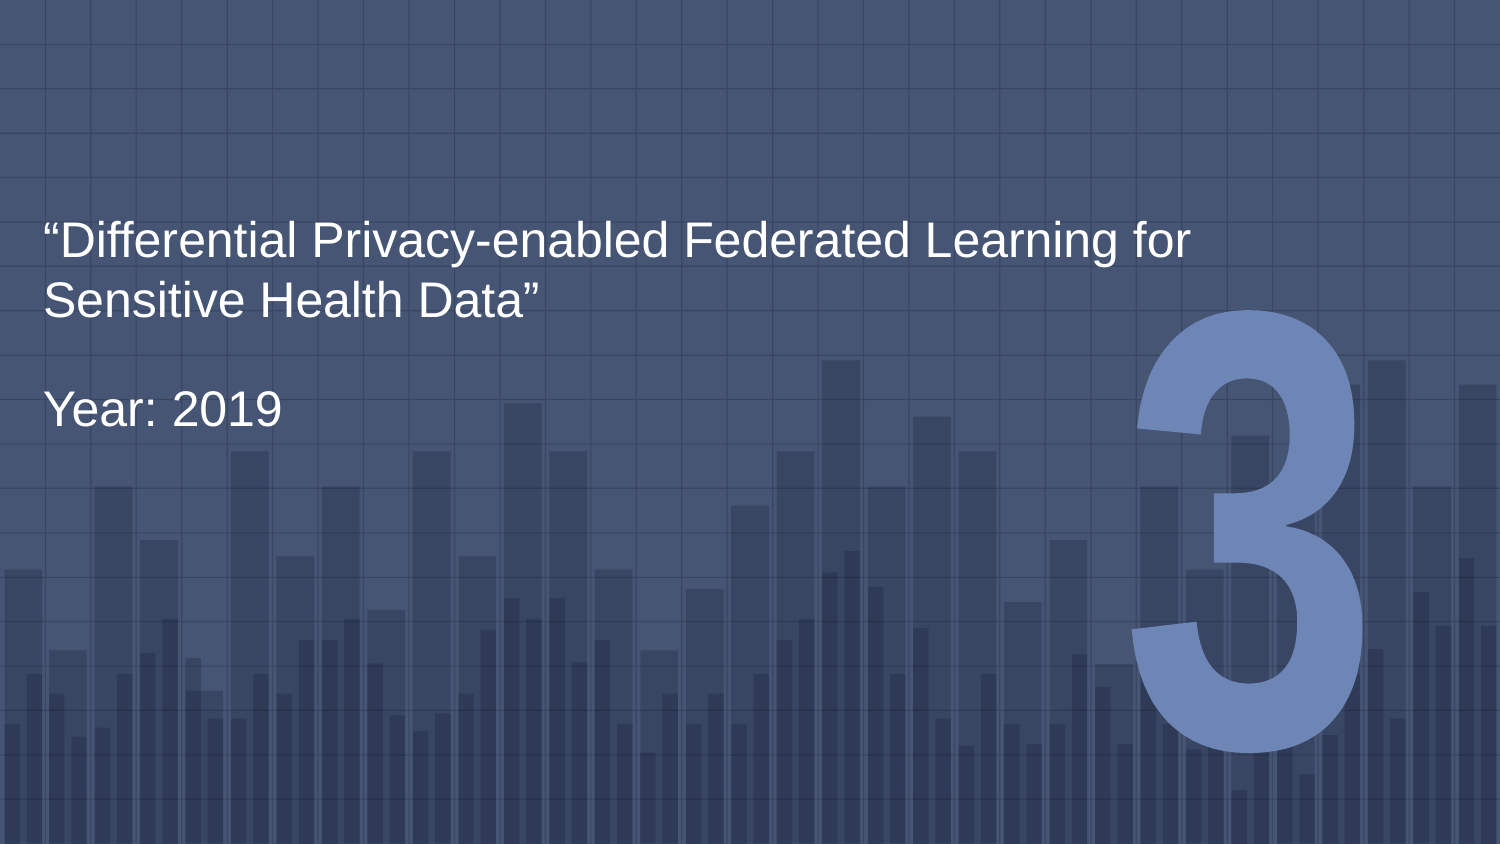

# “Differential Privacy-enabled Federated Learning for Sensitive Health Data”
3
Year: 2019